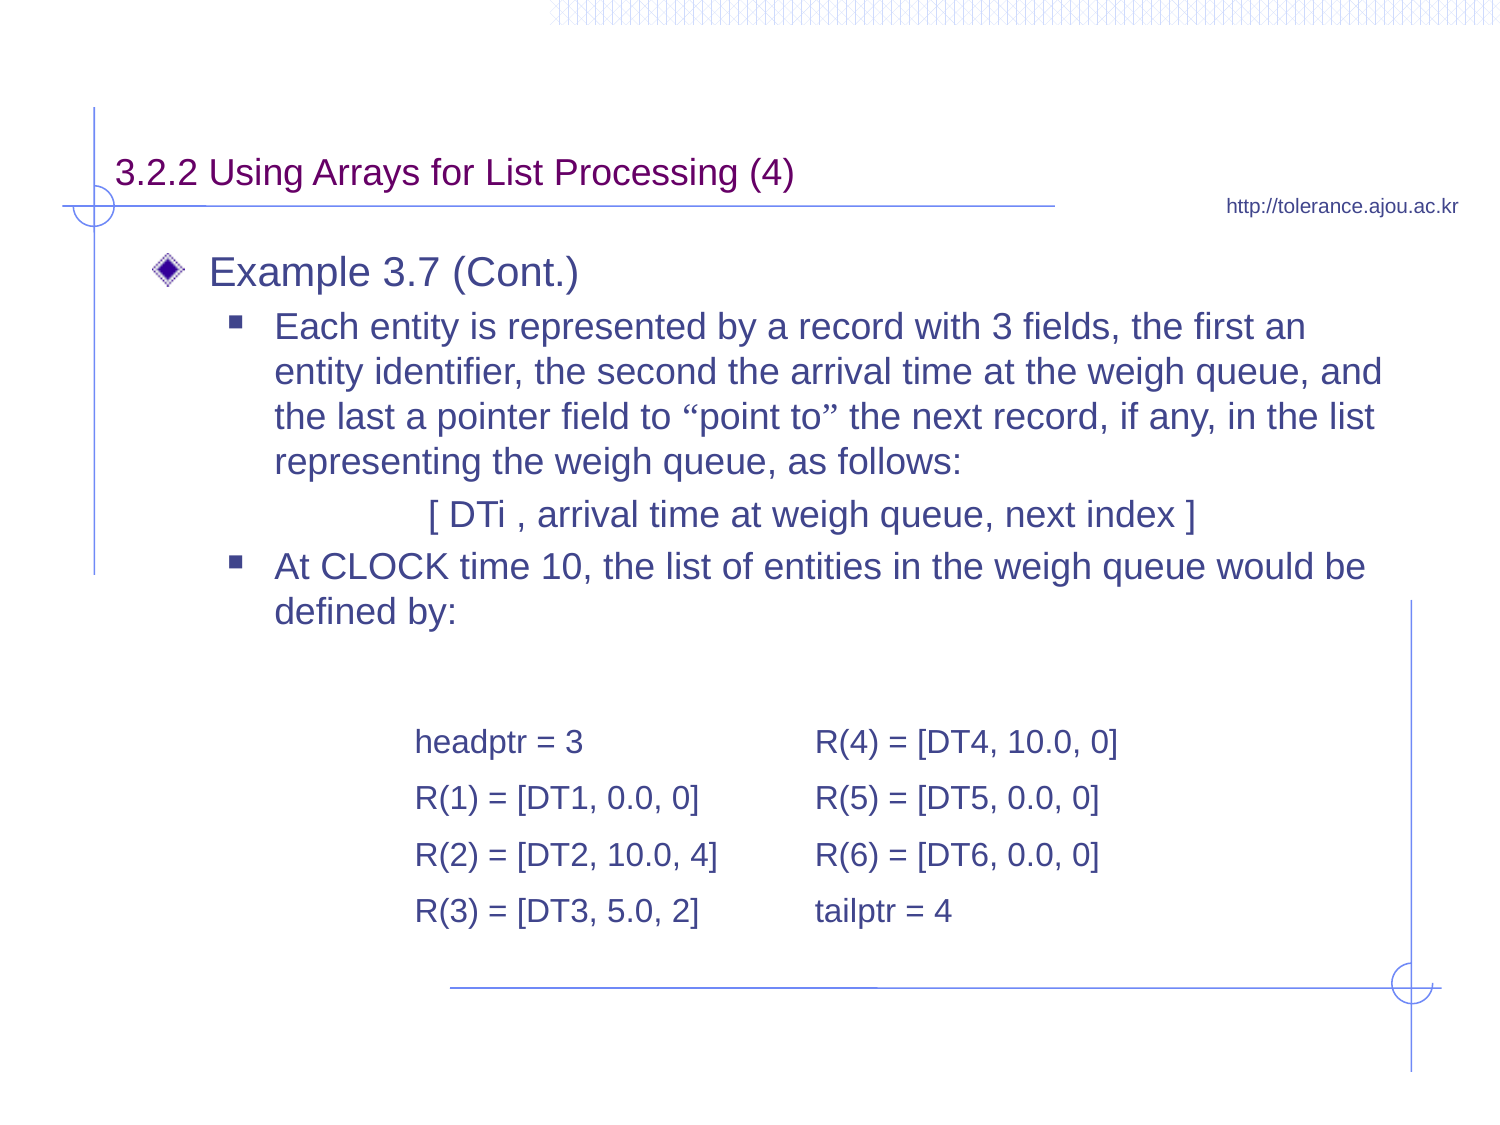

# 3.2.2 Using Arrays for List Processing (4)
Example 3.7 (Cont.)
Each entity is represented by a record with 3 fields, the first an entity identifier, the second the arrival time at the weigh queue, and the last a pointer field to “point to” the next record, if any, in the list representing the weigh queue, as follows:
[ DTi , arrival time at weigh queue, next index ]
At CLOCK time 10, the list of entities in the weigh queue would be defined by:
headptr = 3
R(1) = [DT1, 0.0, 0]
R(2) = [DT2, 10.0, 4]
R(3) = [DT3, 5.0, 2]
R(4) = [DT4, 10.0, 0]
R(5) = [DT5, 0.0, 0]
R(6) = [DT6, 0.0, 0]
tailptr = 4